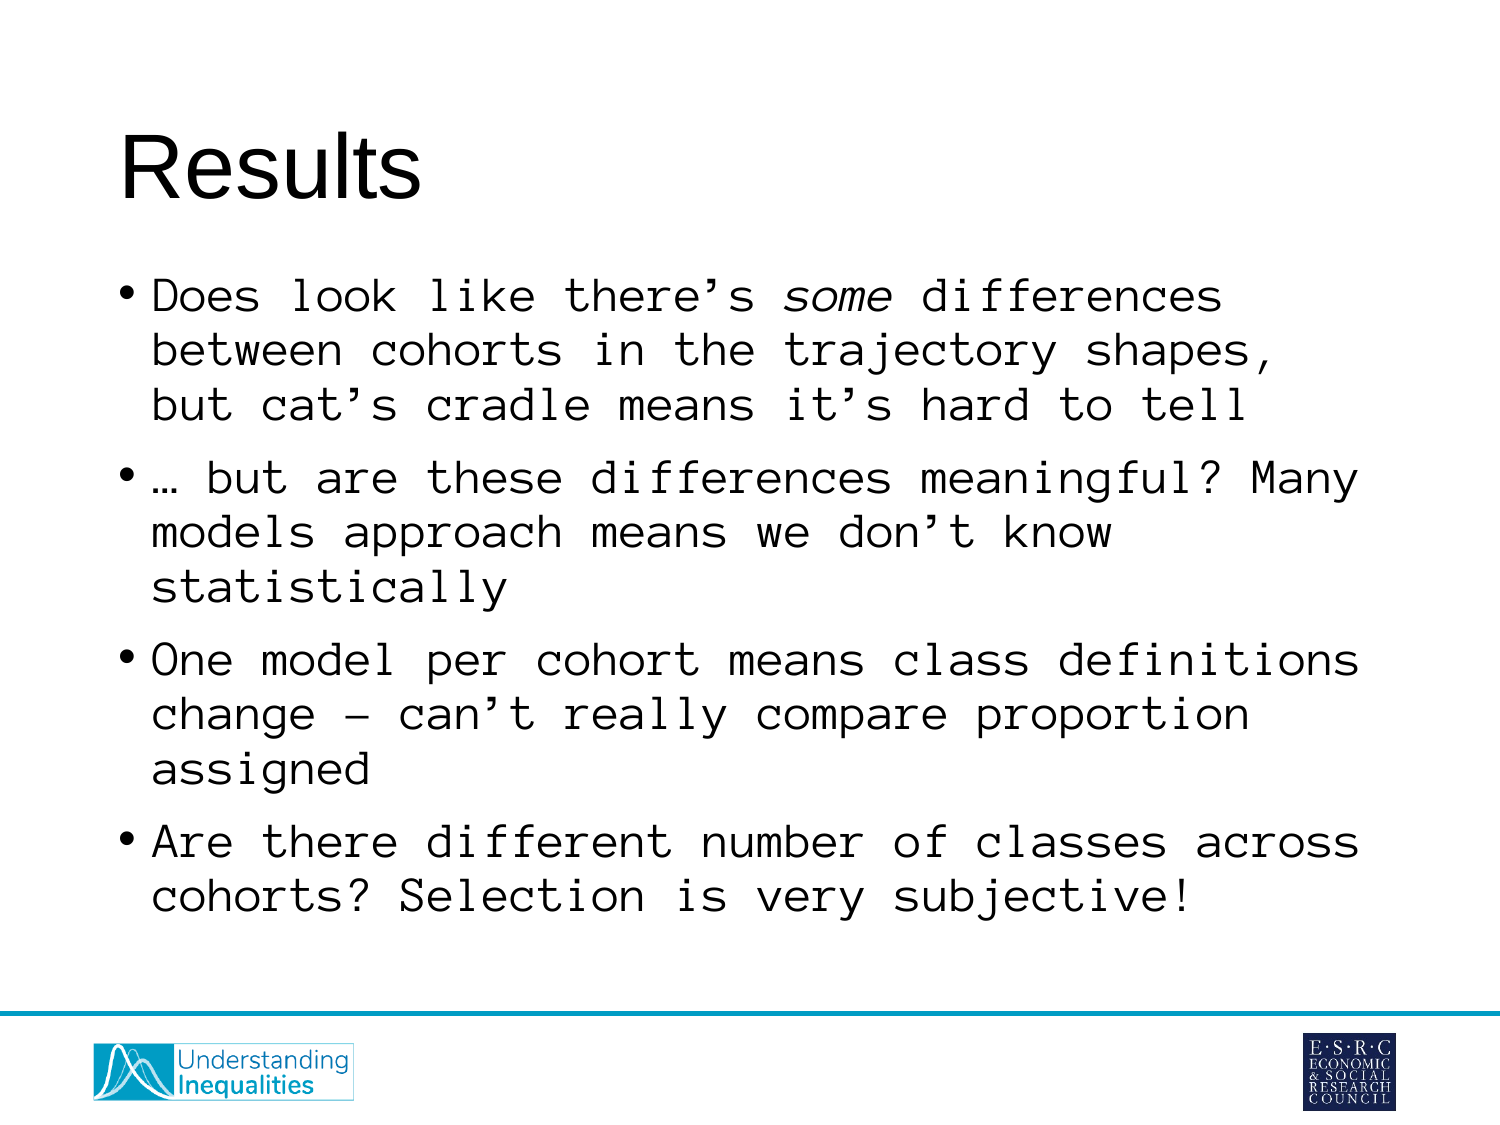

# Results
Does look like there’s some differences between cohorts in the trajectory shapes, but cat’s cradle means it’s hard to tell
… but are these differences meaningful? Many models approach means we don’t know statistically
One model per cohort means class definitions change – can’t really compare proportion assigned
Are there different number of classes across cohorts? Selection is very subjective!